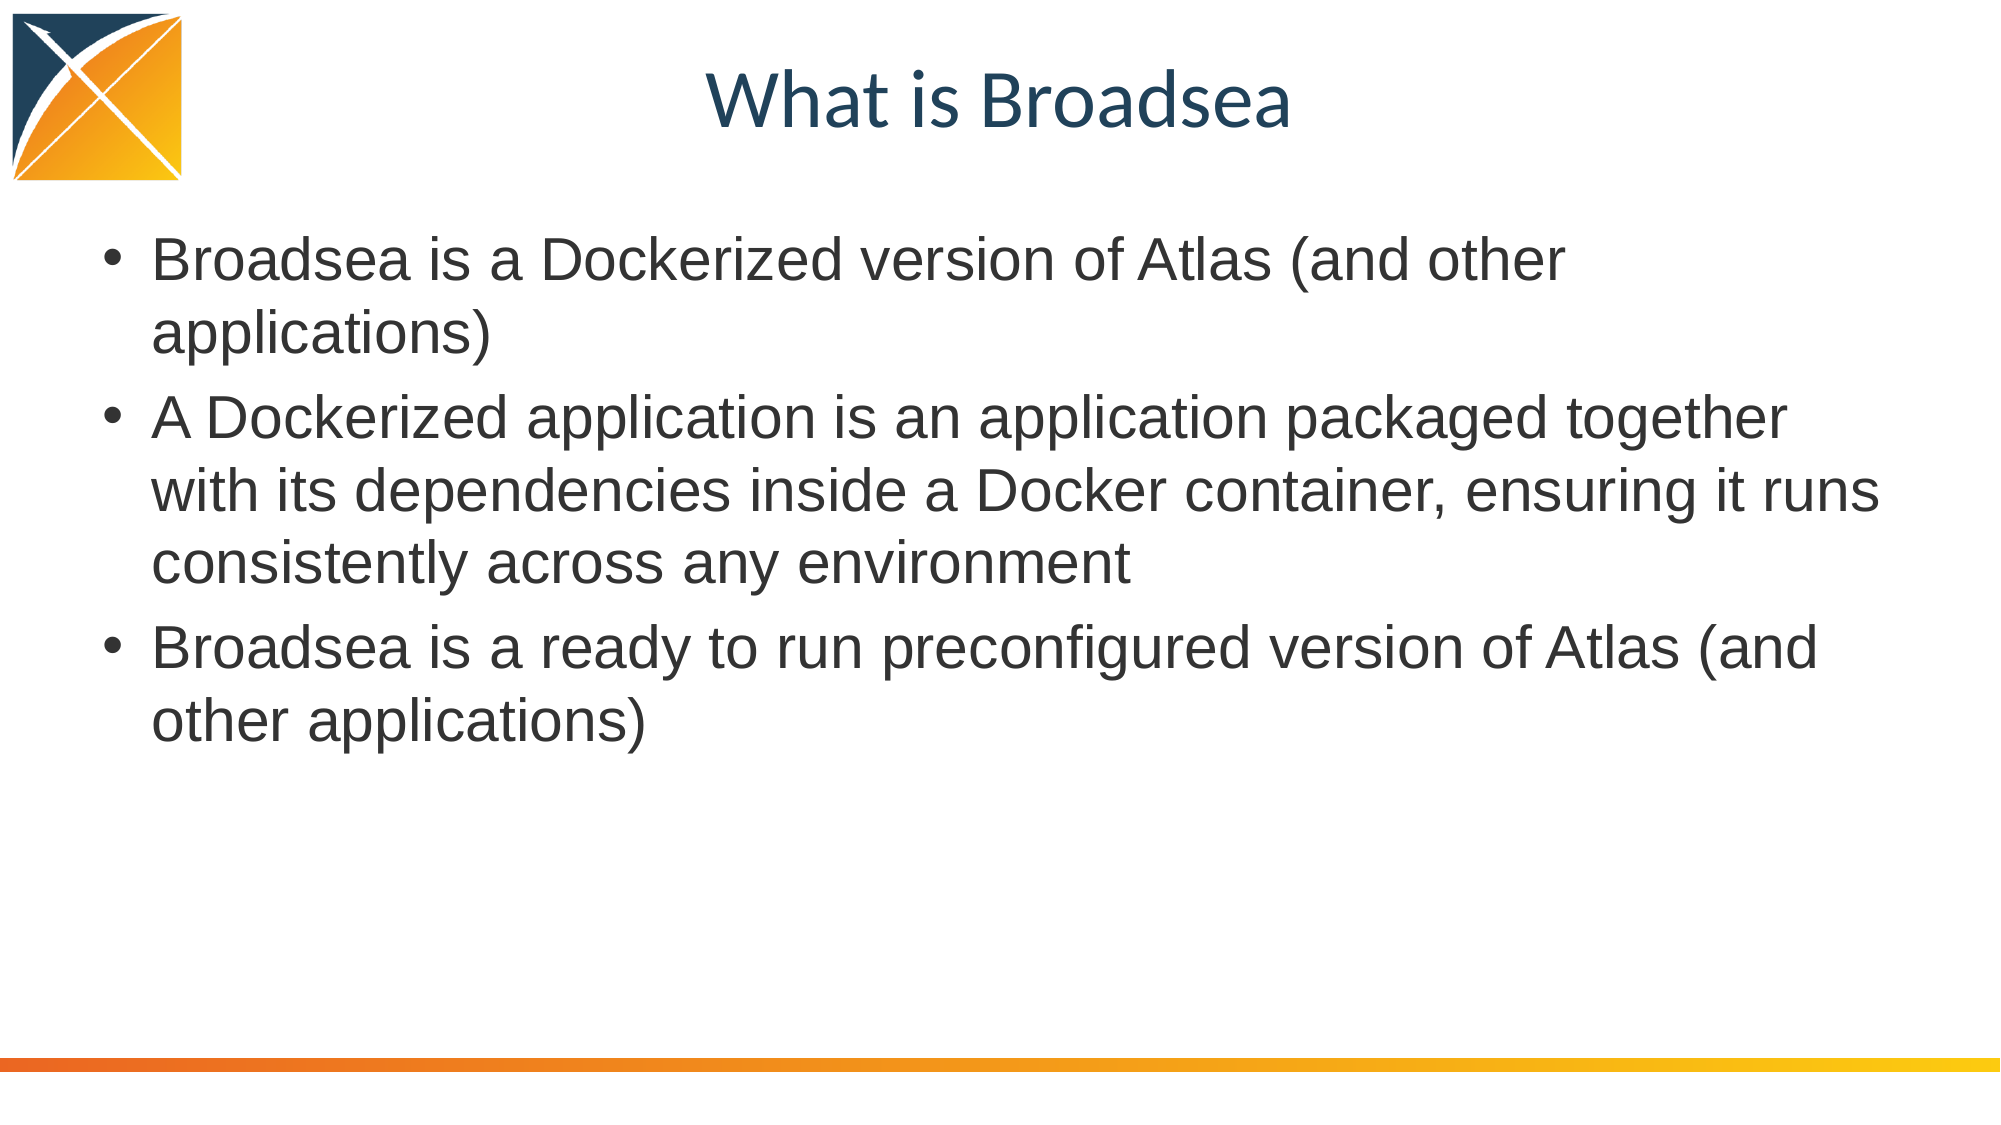

# What is Broadsea
Broadsea is a Dockerized version of Atlas (and other applications)
A Dockerized application is an application packaged together with its dependencies inside a Docker container, ensuring it runs consistently across any environment
Broadsea is a ready to run preconfigured version of Atlas (and other applications)